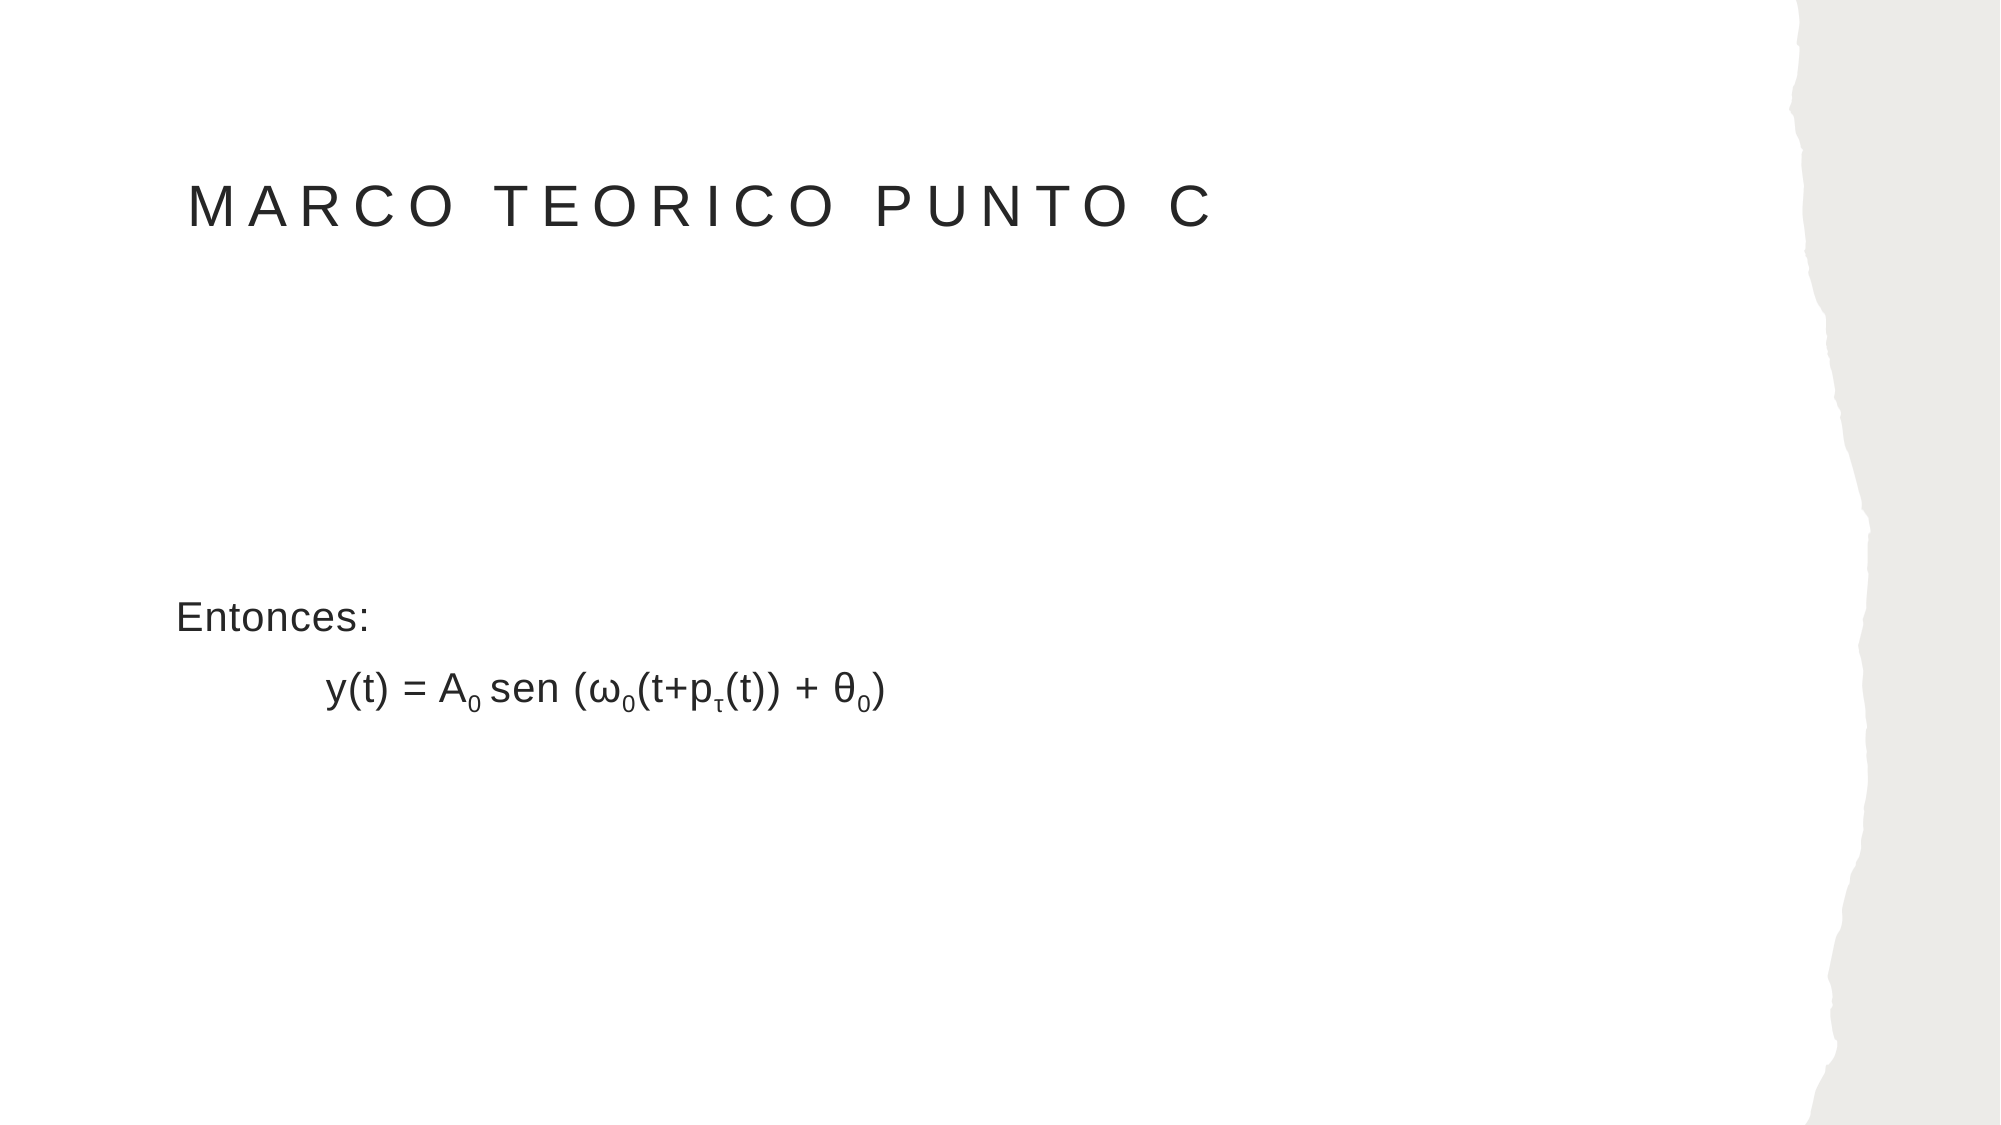

# Marco teorico punto c
Entonces:
	y(t) = A0 sen (ω0(t+pτ(t)) + θ0)